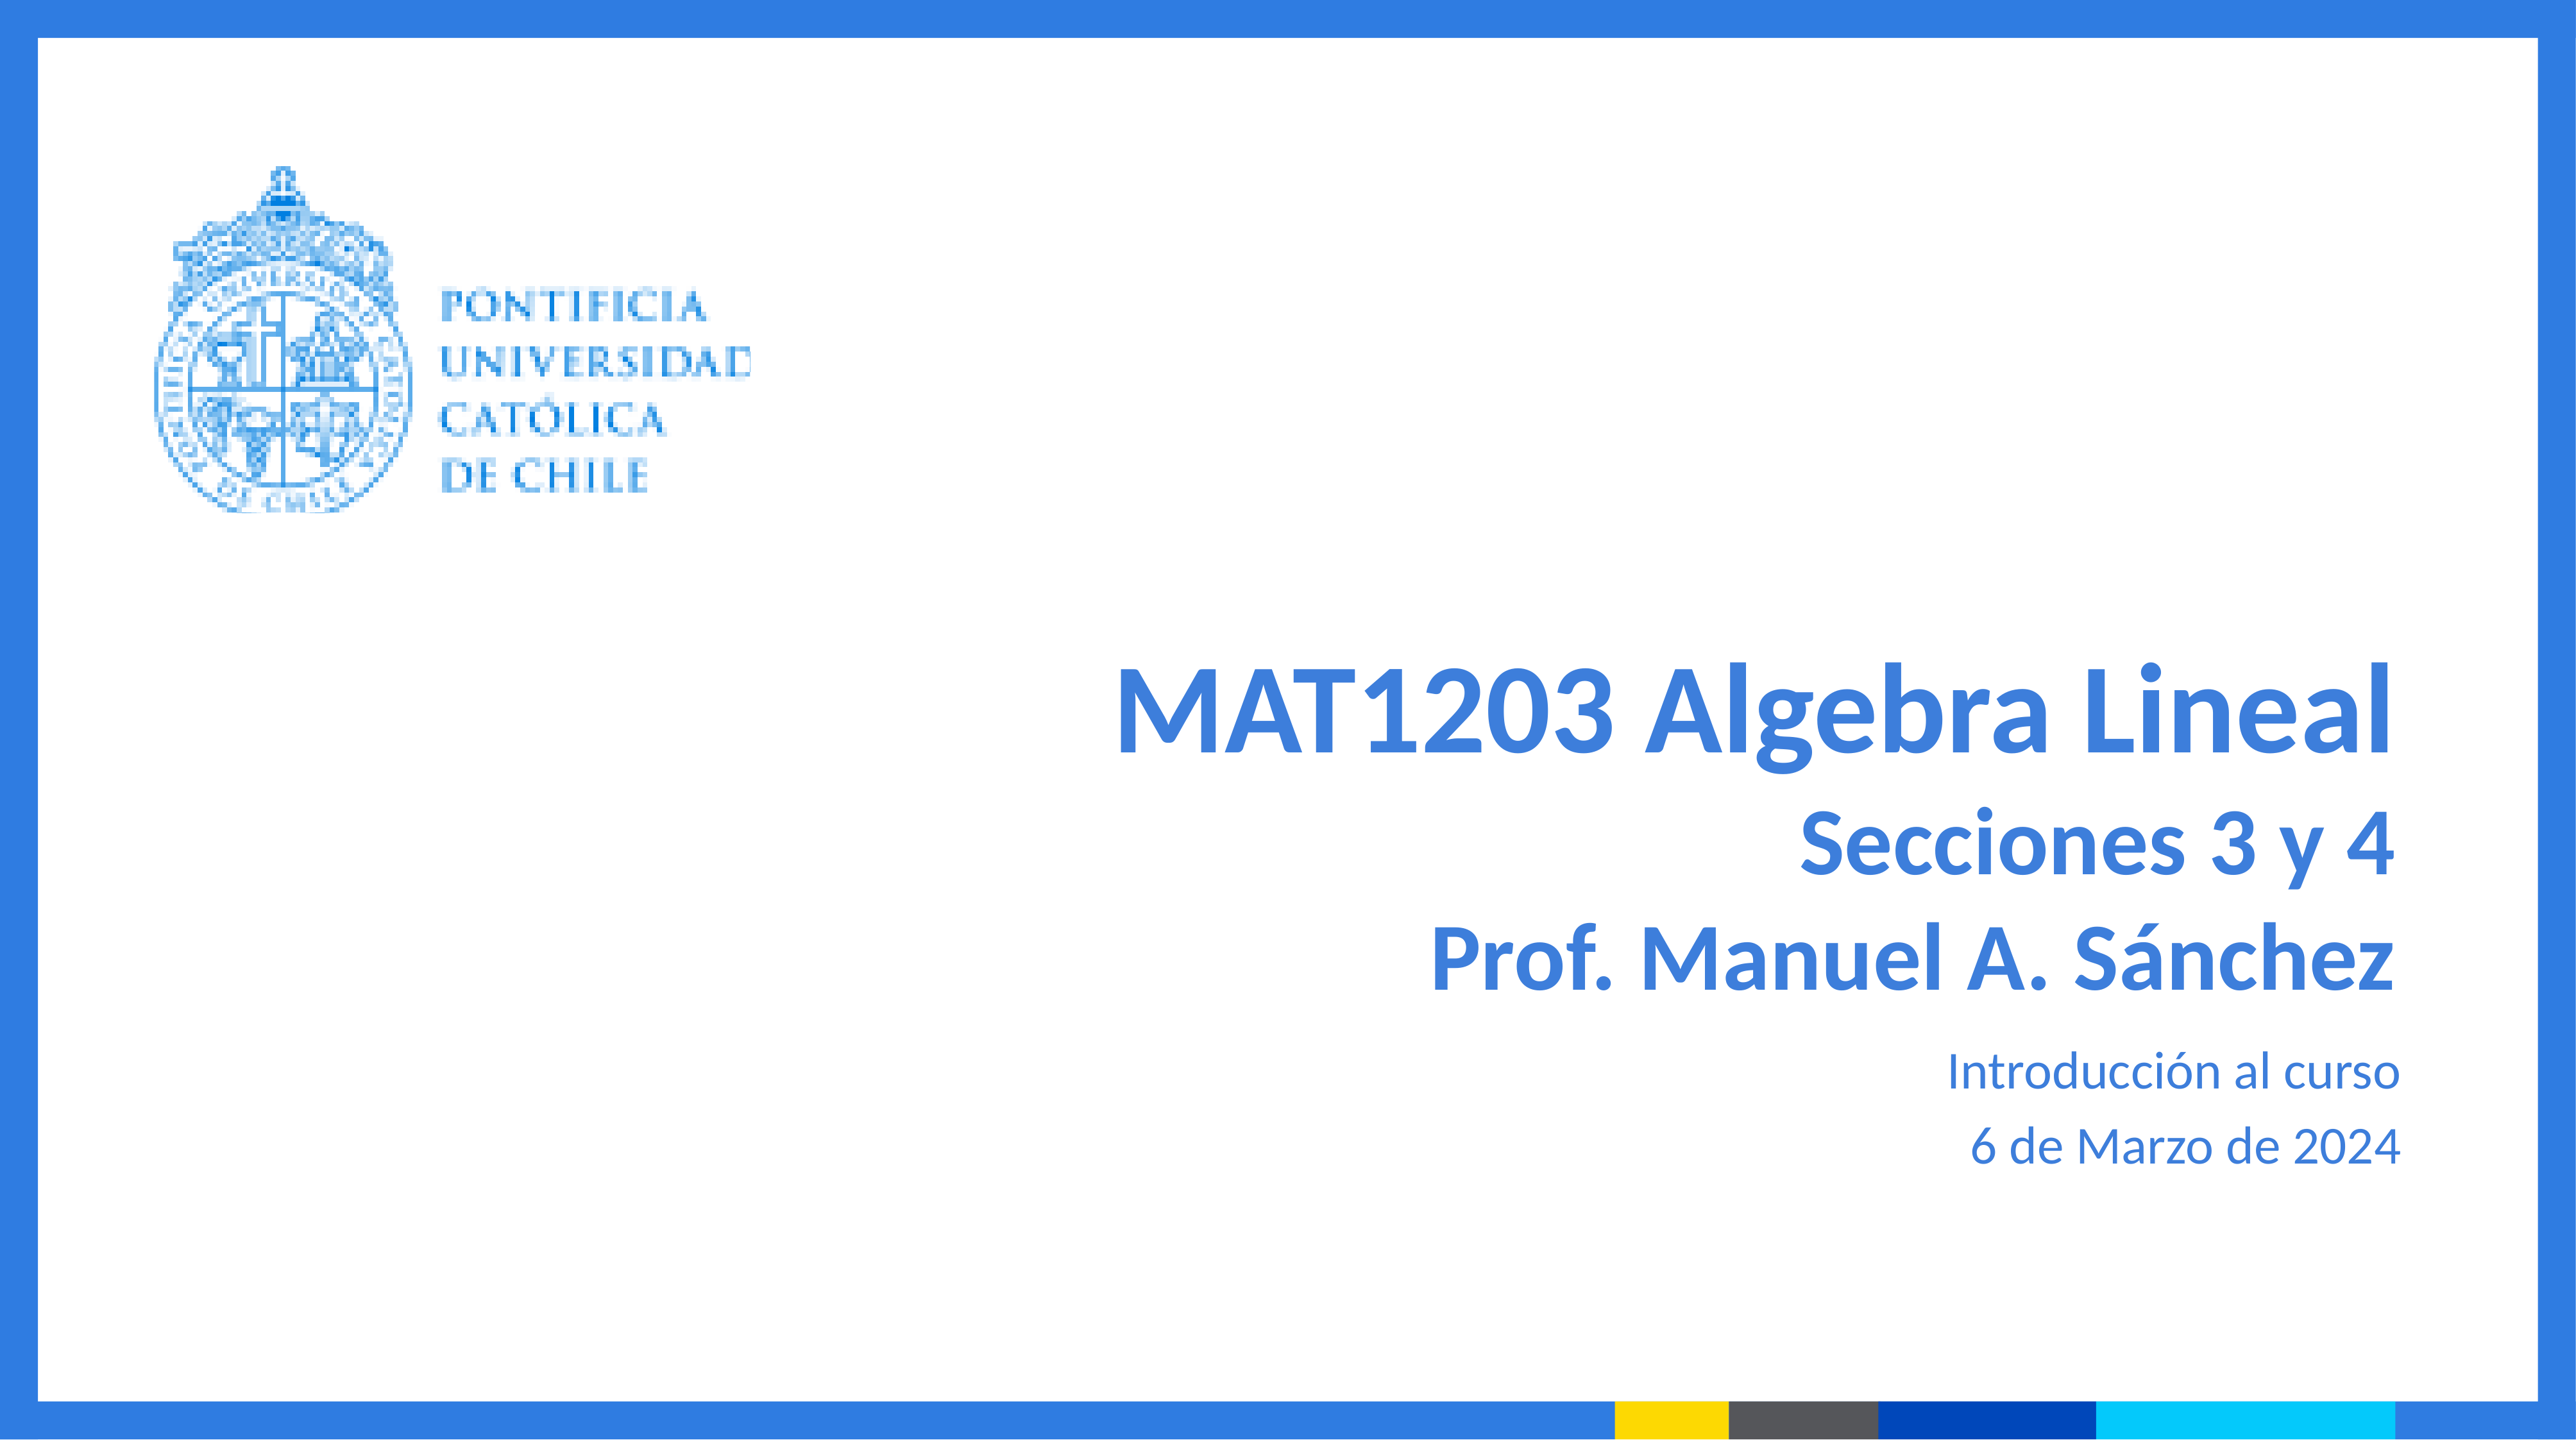

# MAT1203 Algebra Lineal Secciones 3 y 4 Prof. Manuel A. Sánchez
Introducción al curso
6 de Marzo de 2024